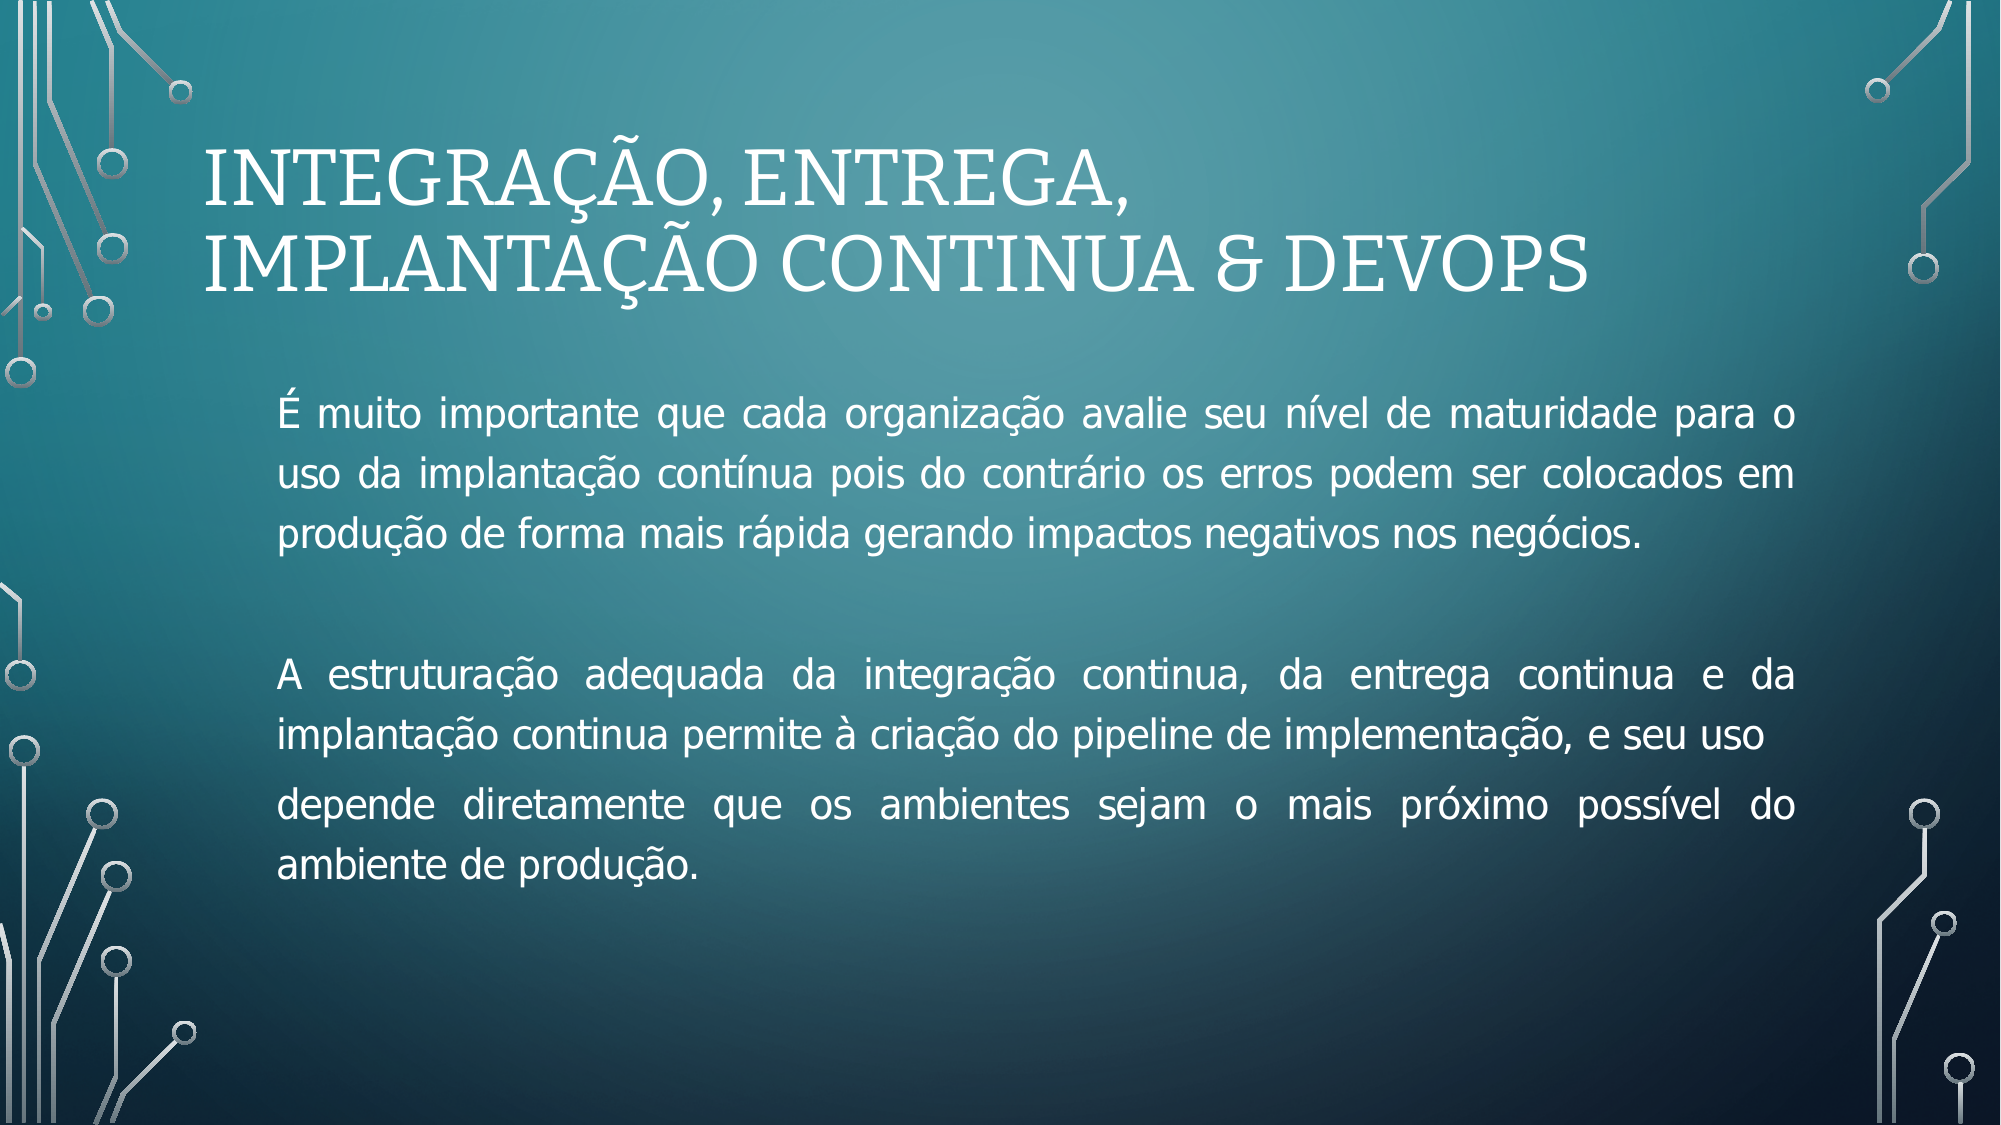

# Integração, entrega, implantação continua & DEVOPS
É muito importante que cada organização avalie seu nível de maturidade para o uso da implantação contínua pois do contrário os erros podem ser colocados em produção de forma mais rápida gerando impactos negativos nos negócios.

A estruturação adequada da integração continua, da entrega continua e da implantação continua permite à criação do pipeline de implementação, e seu uso
depende diretamente que os ambientes sejam o mais próximo possível do ambiente de produção.